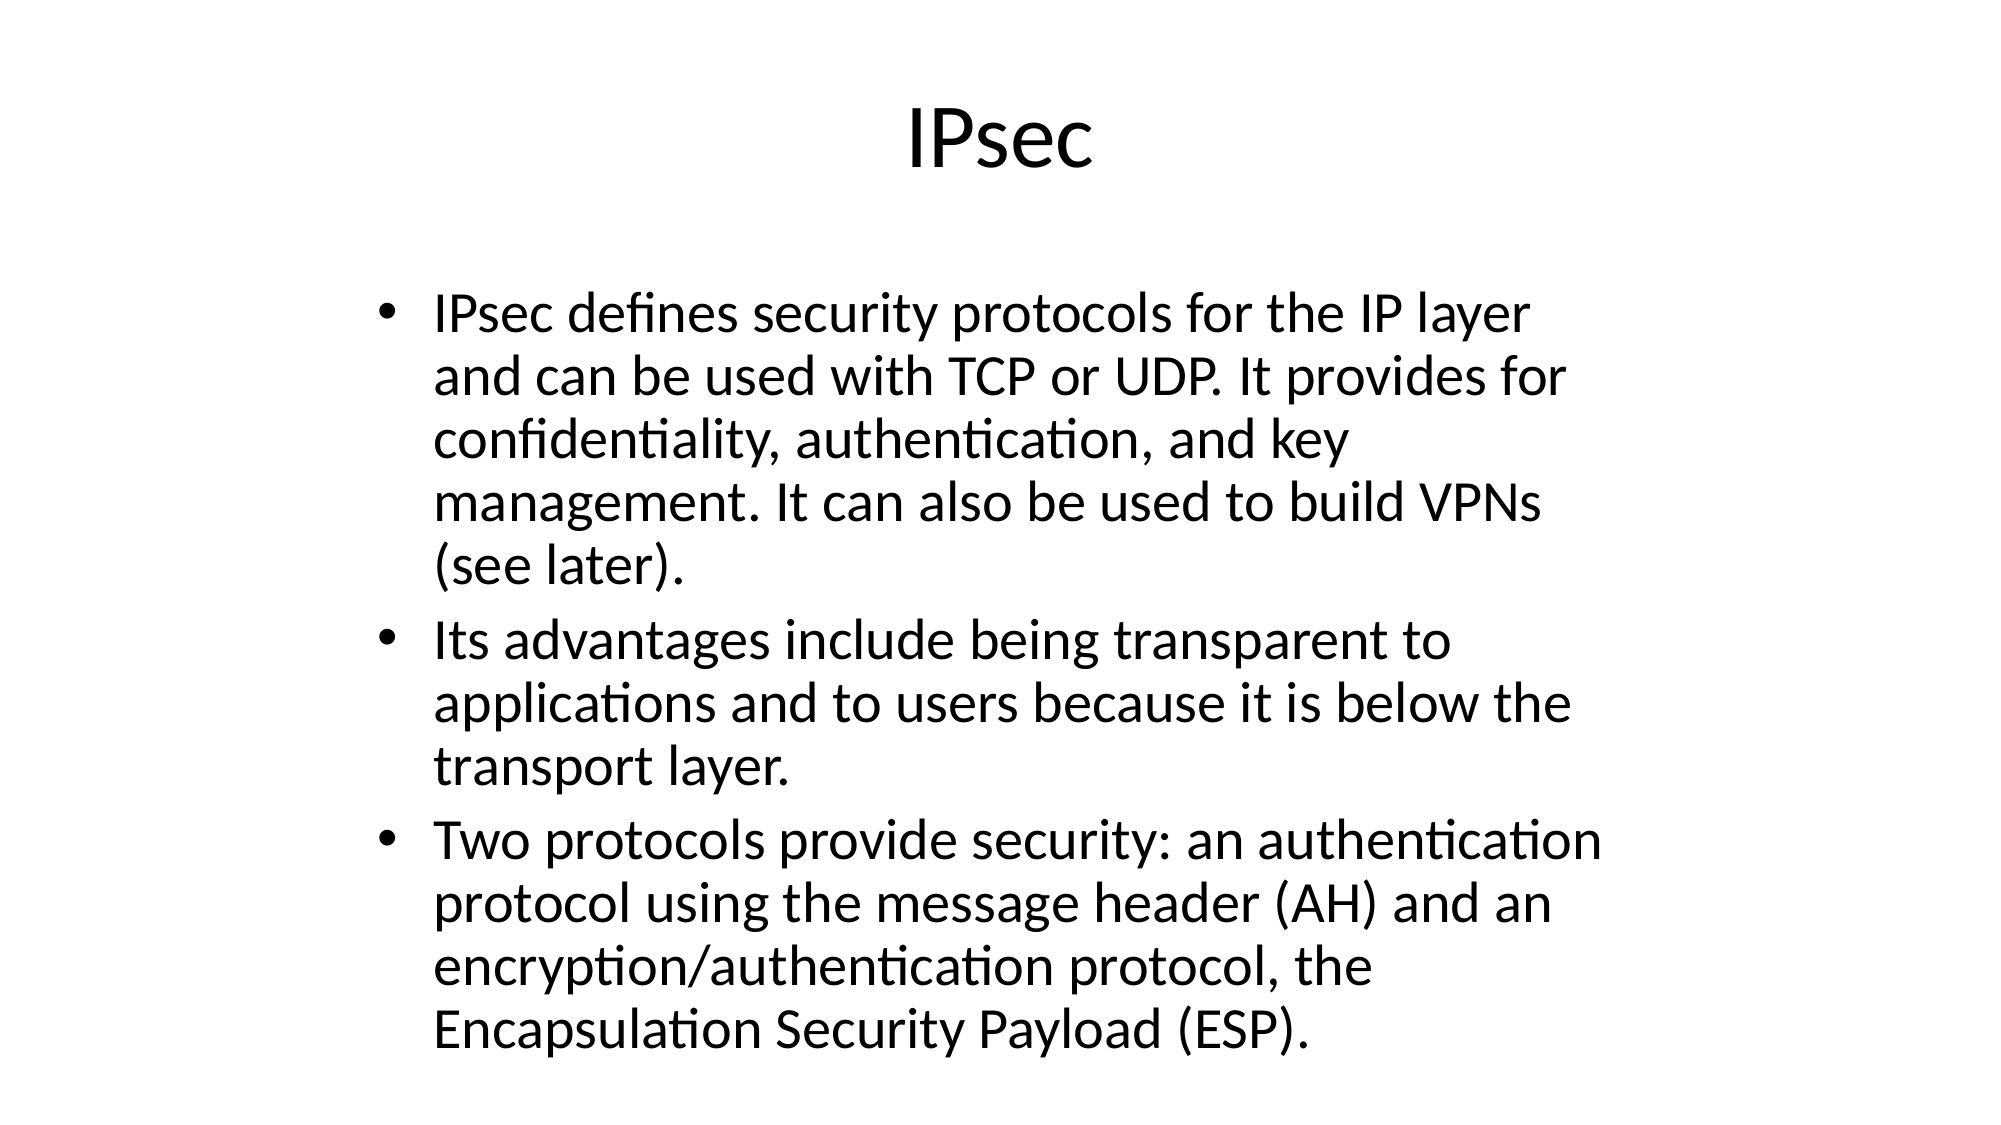

IPsec
IPsec defines security protocols for the IP layer and can be used with TCP or UDP. It provides for confidentiality, authentication, and key management. It can also be used to build VPNs (see later).
Its advantages include being transparent to applications and to users because it is below the transport layer.
Two protocols provide security: an authentication protocol using the message header (AH) and an encryption/authentication protocol, the Encapsulation Security Payload (ESP).